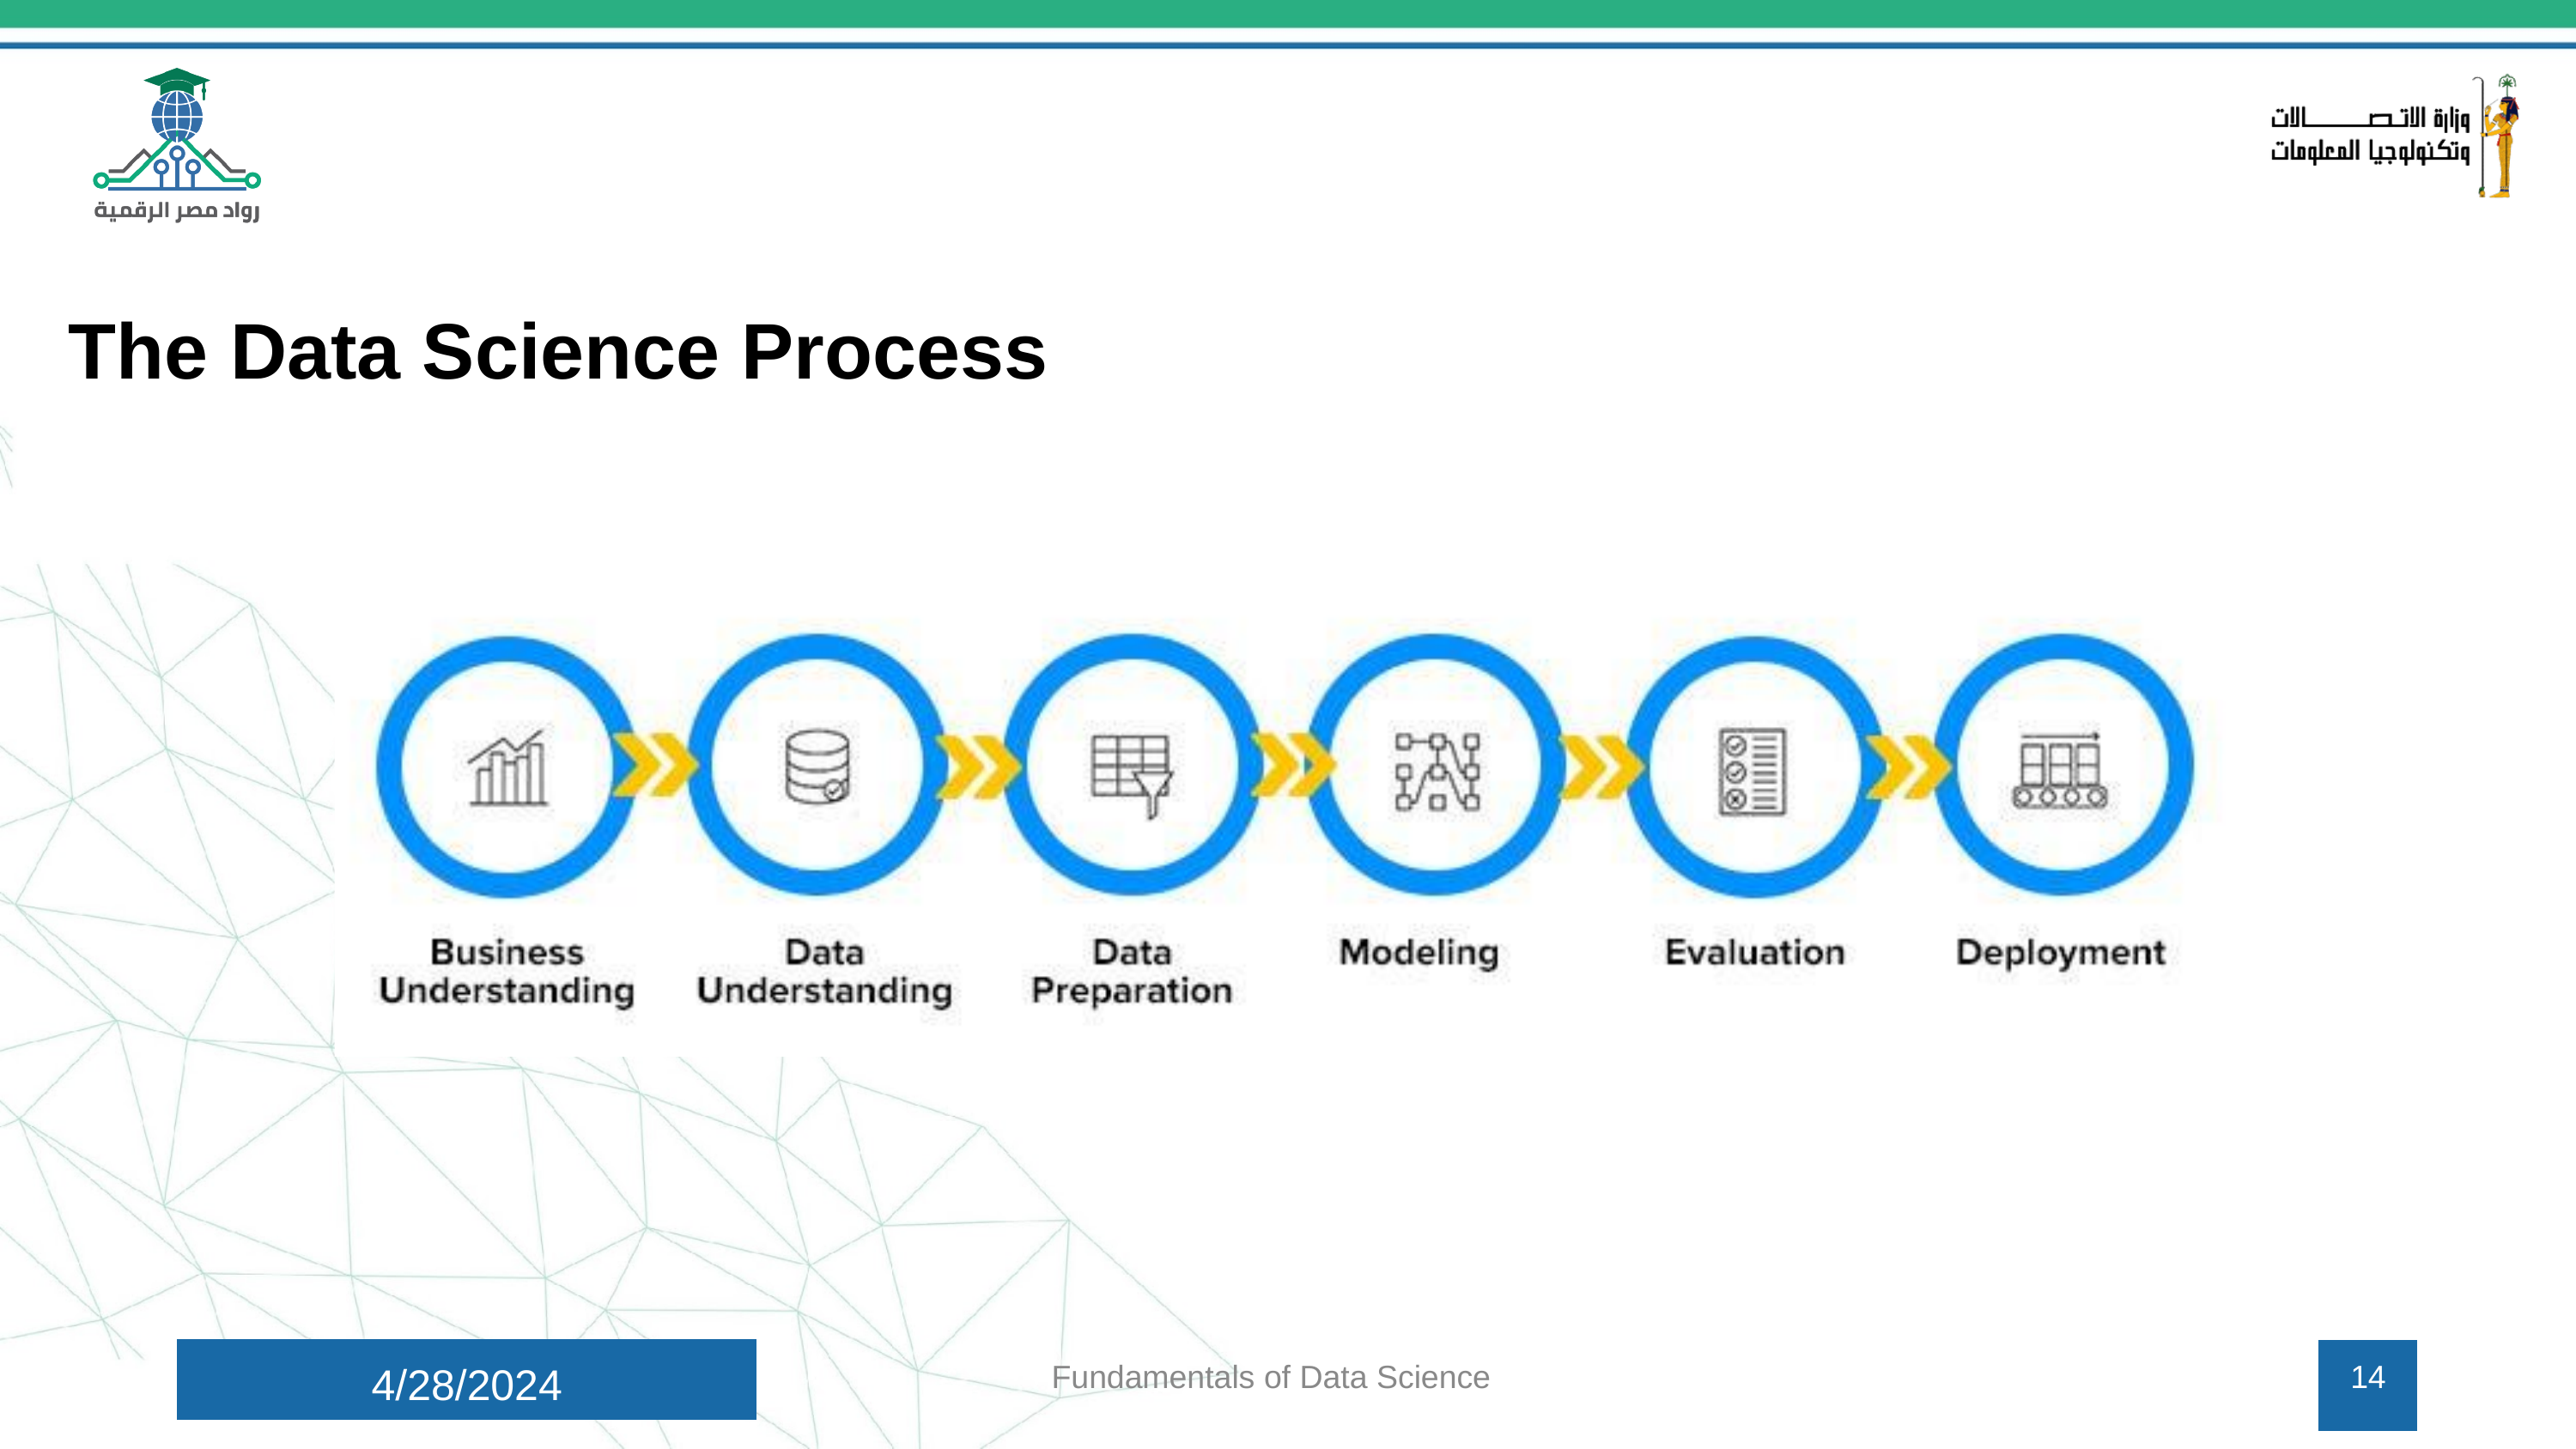

The Data Science Process

4/28/2024
Fundamentals of Data Science
14